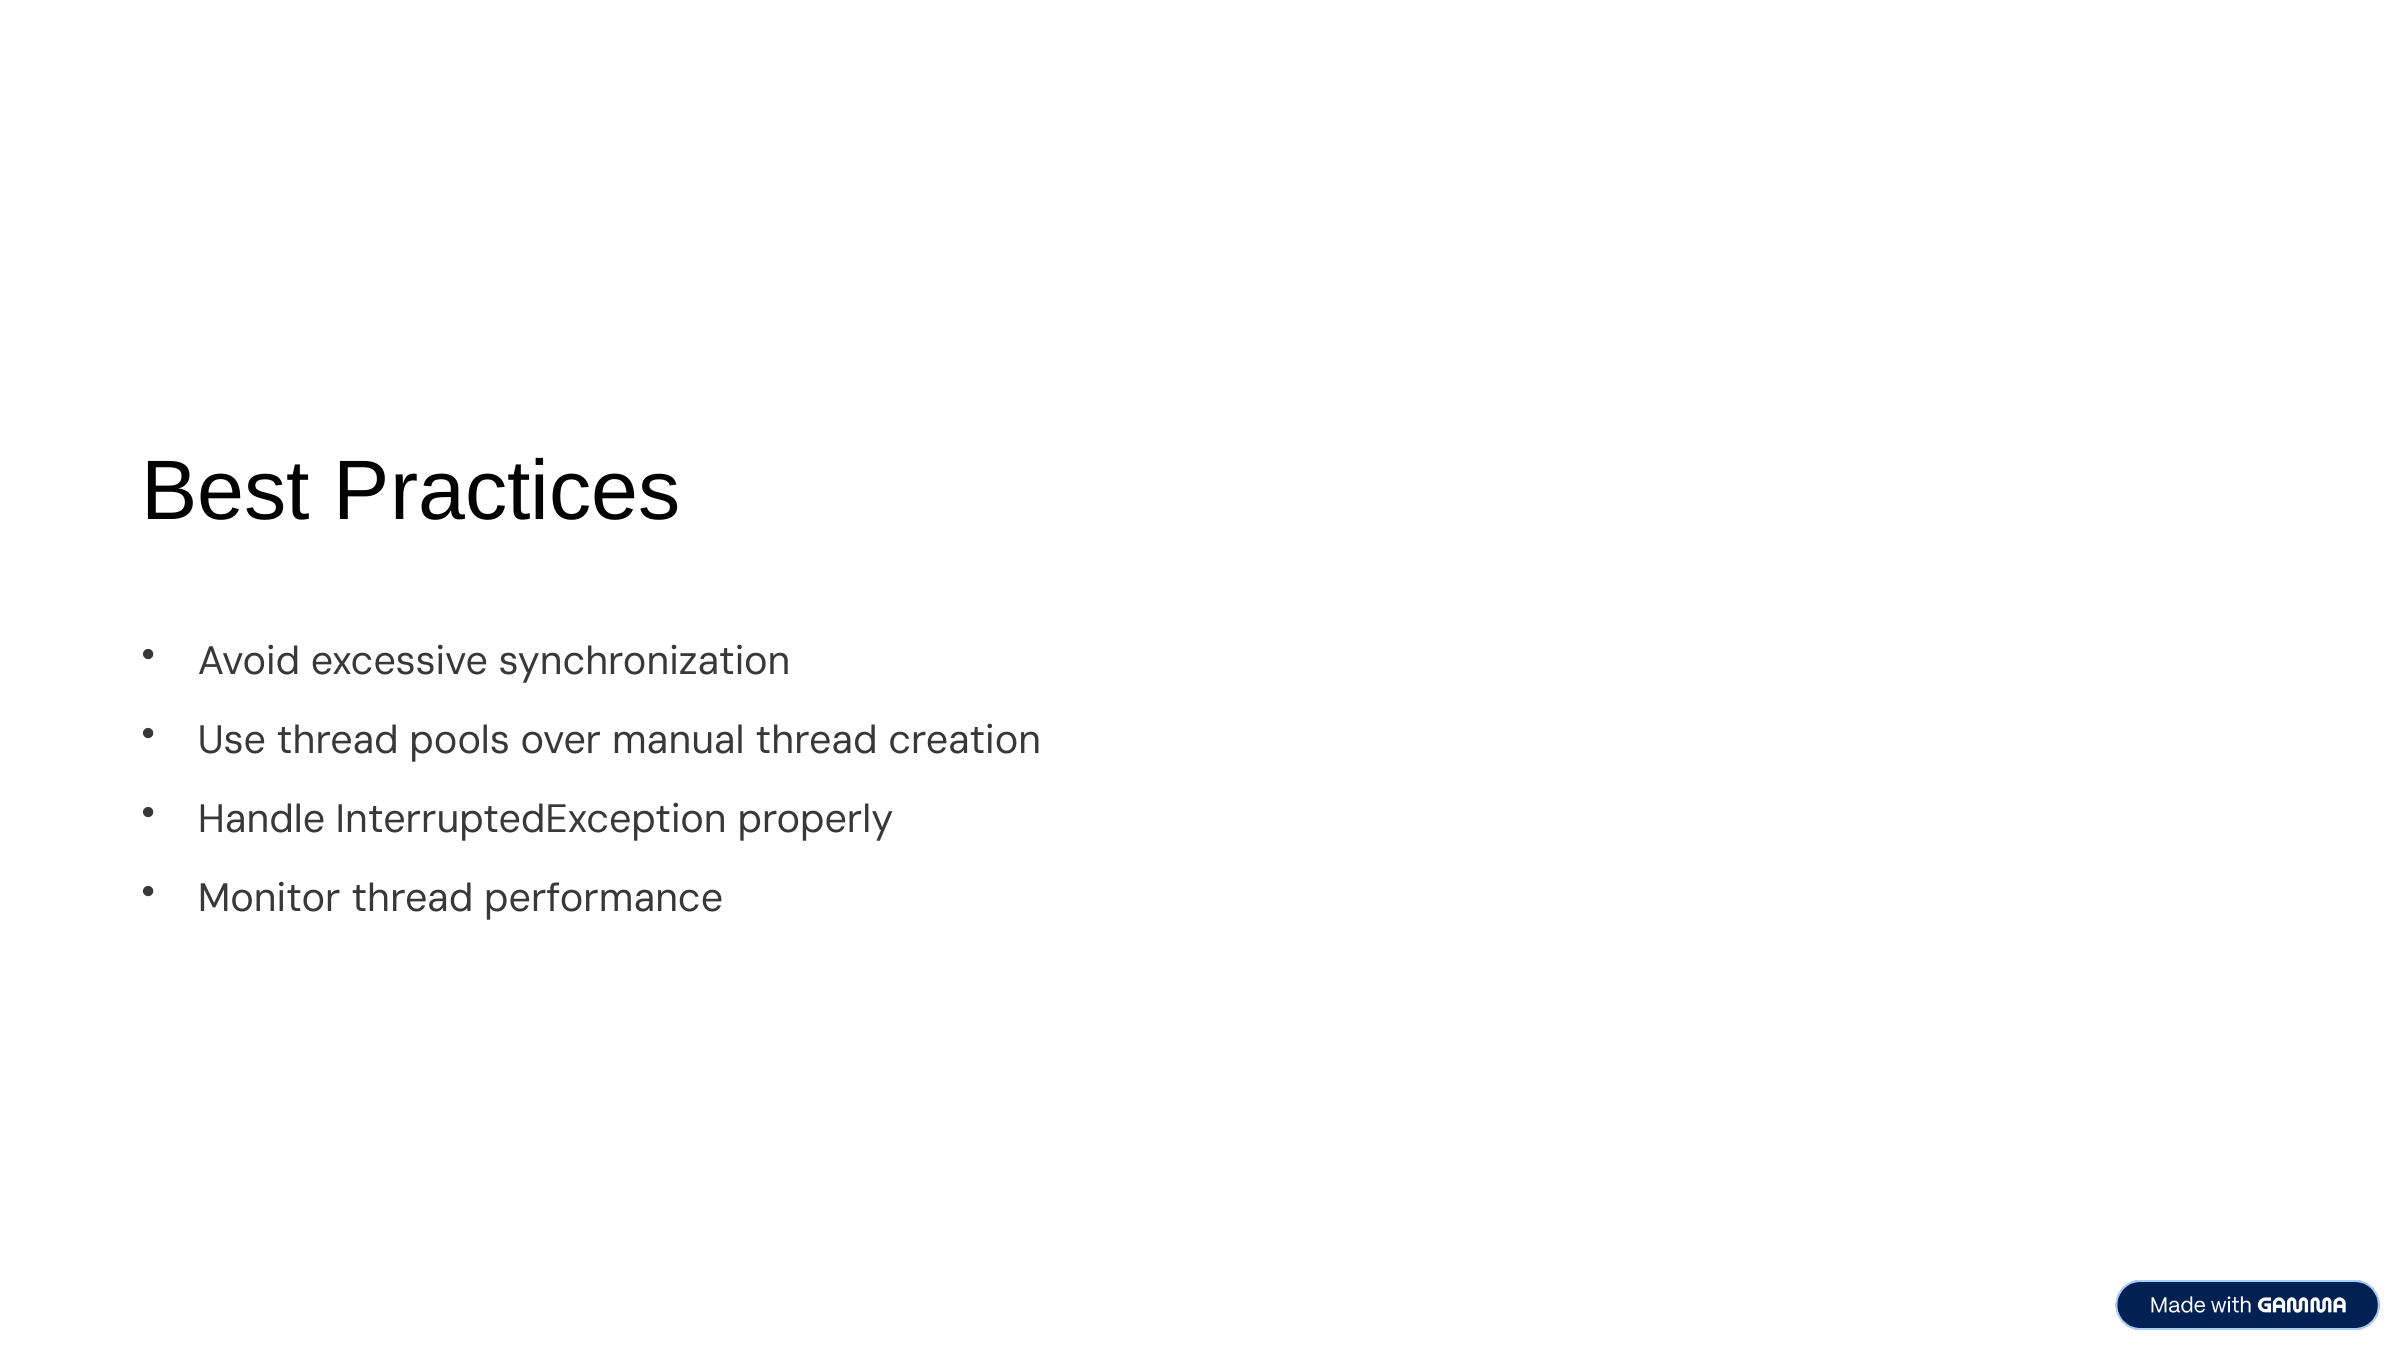

Best Practices
Avoid excessive synchronization
Use thread pools over manual thread creation
Handle InterruptedException properly
Monitor thread performance